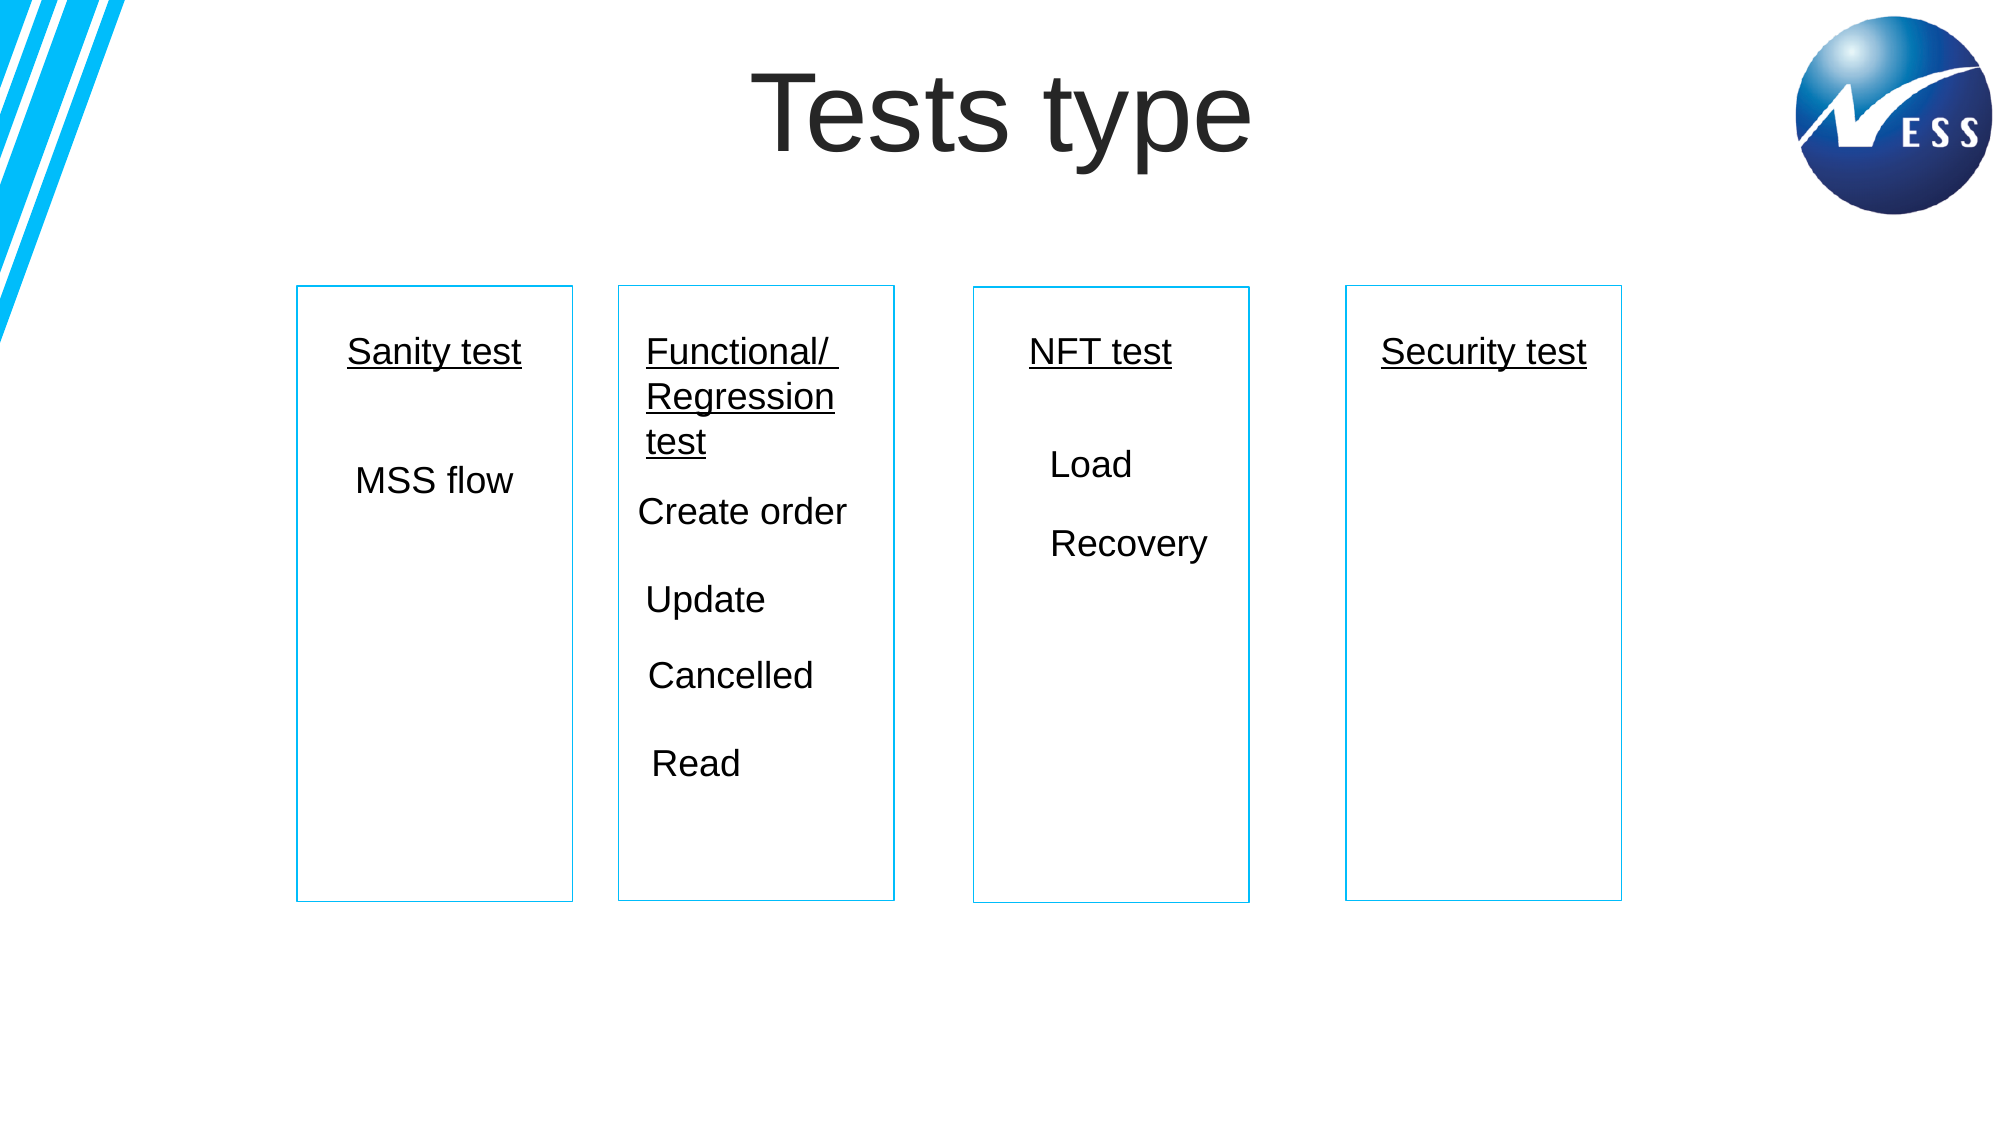

Tests type

Sanity test
Functional/
Regression
test
NFT test
Security test
Load
MSS flow
Create order
Recovery
Update
Cancelled
Read